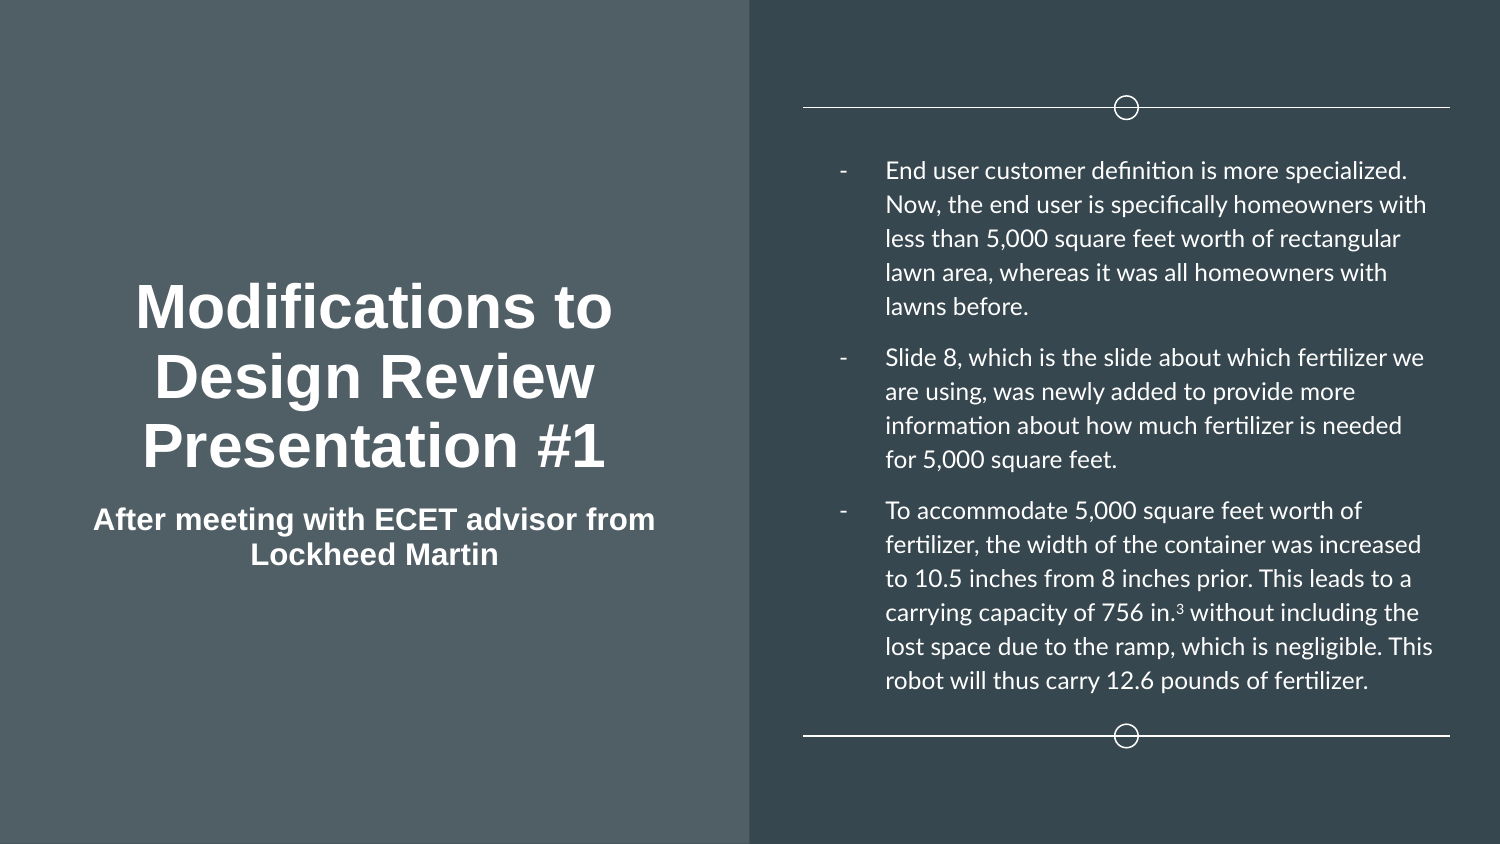

End user customer definition is more specialized. Now, the end user is specifically homeowners with less than 5,000 square feet worth of rectangular lawn area, whereas it was all homeowners with lawns before.
Slide 8, which is the slide about which fertilizer we are using, was newly added to provide more information about how much fertilizer is needed for 5,000 square feet.
To accommodate 5,000 square feet worth of fertilizer, the width of the container was increased to 10.5 inches from 8 inches prior. This leads to a carrying capacity of 756 in.3 without including the lost space due to the ramp, which is negligible. This robot will thus carry 12.6 pounds of fertilizer.
# Modifications to Design Review Presentation #1

After meeting with ECET advisor from Lockheed Martin